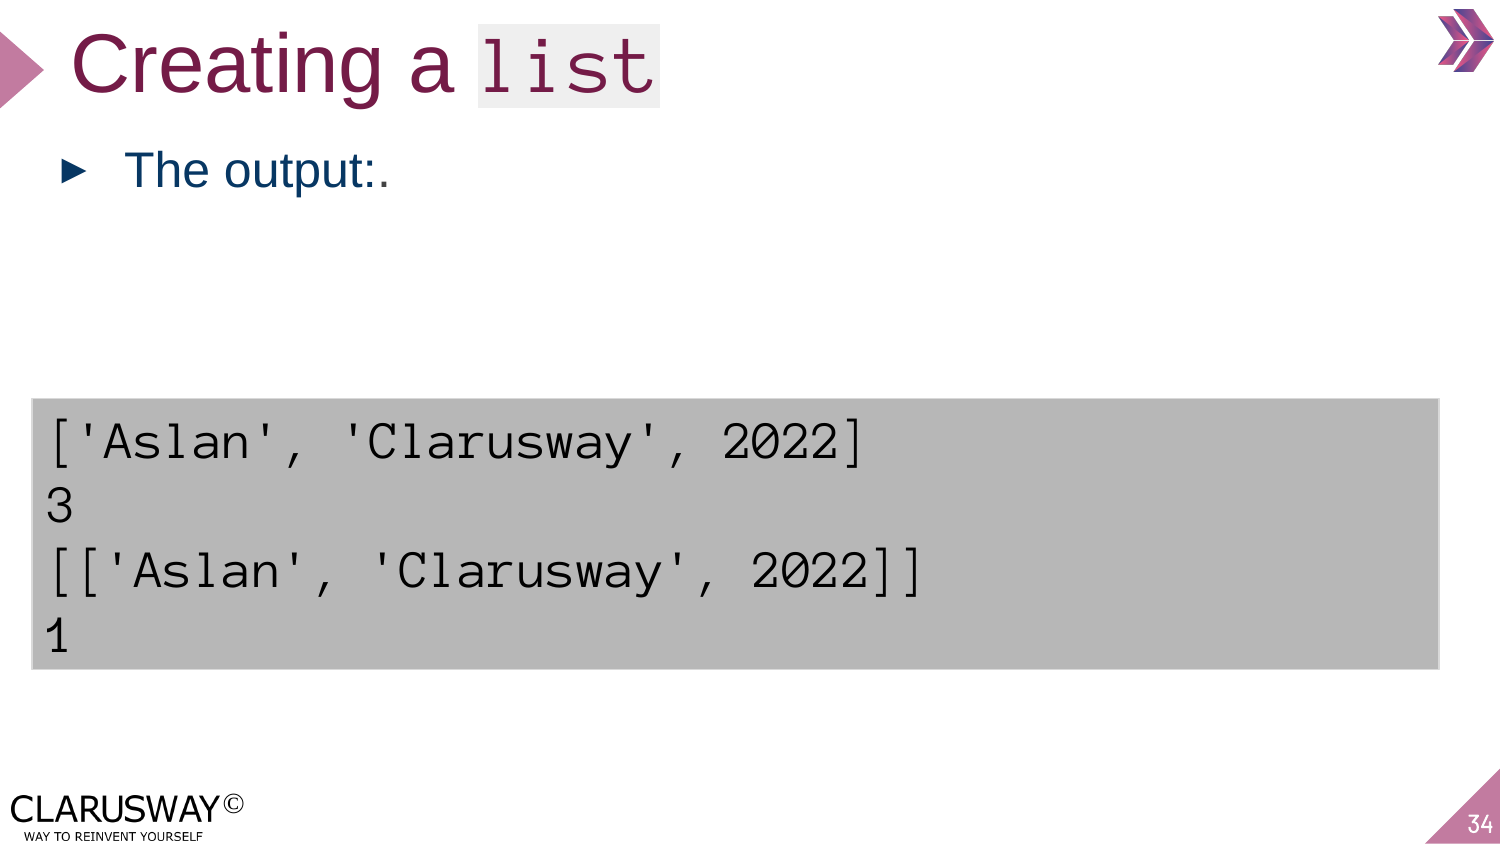

# Creating a list
The output:.
['Aslan', 'Clarusway', 2022]
3
[['Aslan', 'Clarusway', 2022]]
1
34